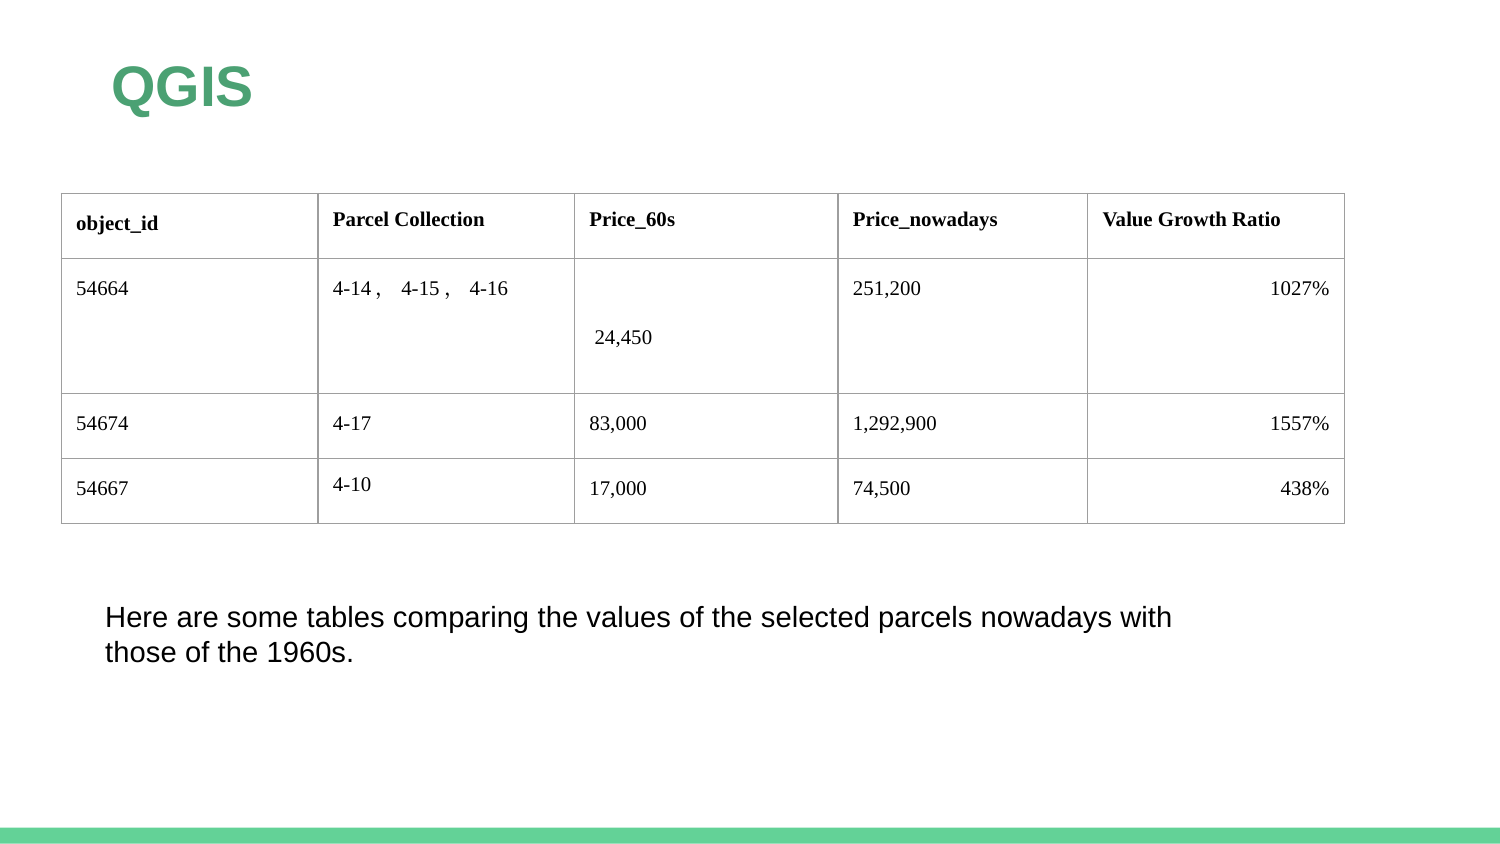

# QGIS
| object\_id | Parcel Collection | Price\_60s | Price\_nowadays | Value Growth Ratio |
| --- | --- | --- | --- | --- |
| 54664 | 4-14，4-15，4-16 | 24,450 | 251,200 | 1027% |
| 54674 | 4-17 | 83,000 | 1,292,900 | 1557% |
| 54667 | 4-10 | 17,000 | 74,500 | 438% |
Here are some tables comparing the values of the selected parcels nowadays with those of the 1960s.